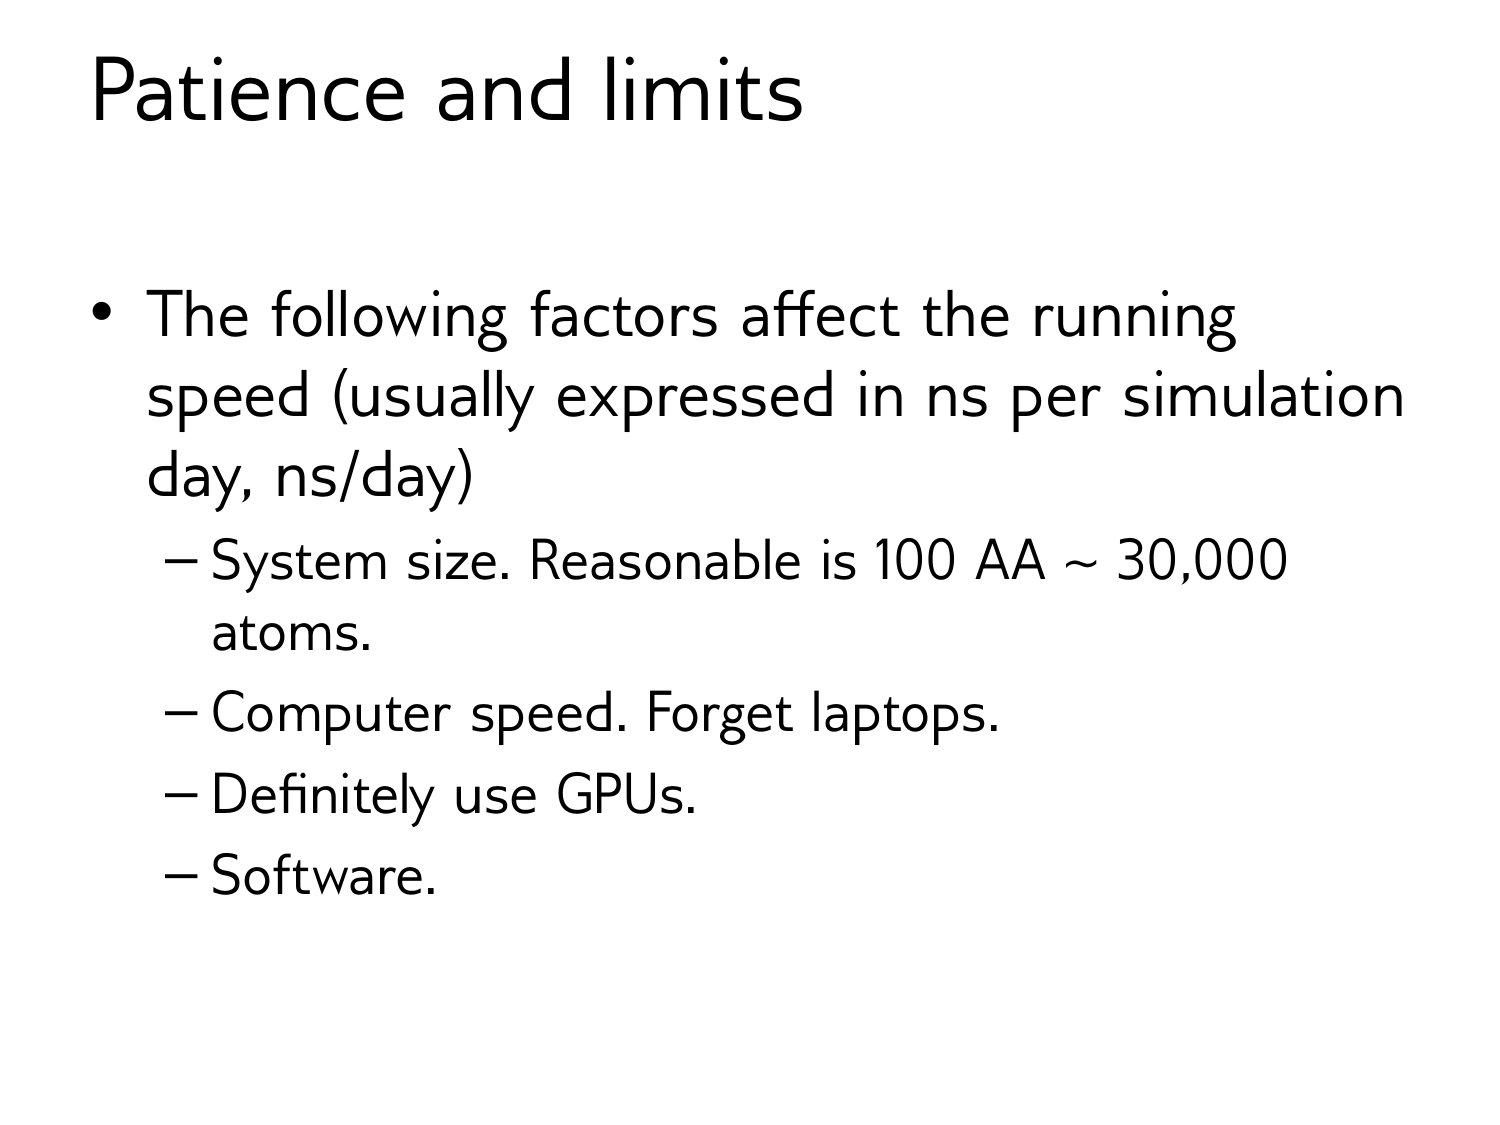

# Patience and limits
The following factors affect the running speed (usually expressed in ns per simulation day, ns/day)
System size. Reasonable is 100 AA ~ 30,000 atoms.
Computer speed. Forget laptops.
Definitely use GPUs.
Software.